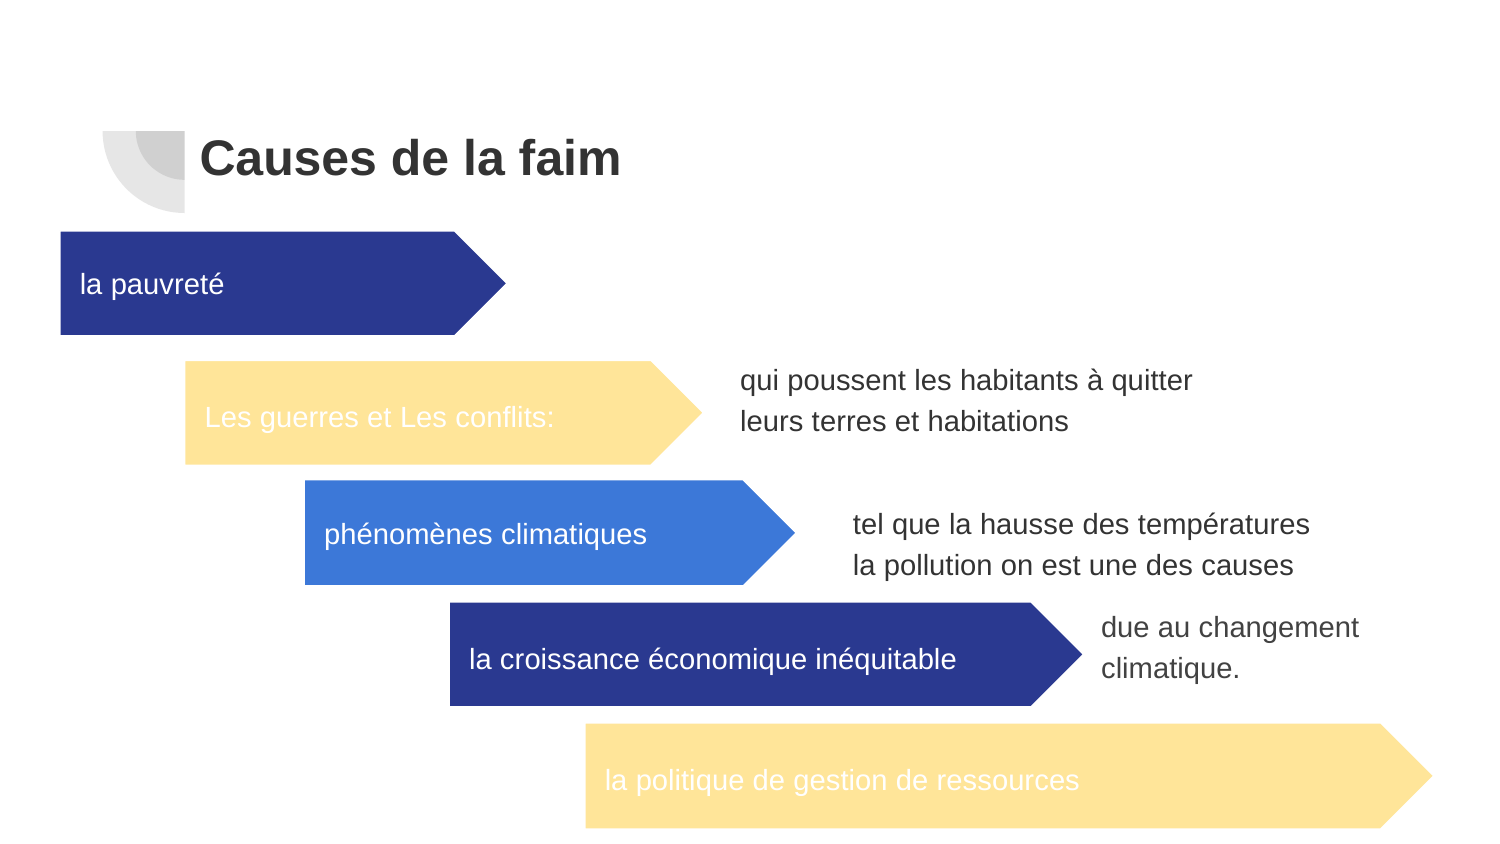

Causes de la faim
la pauvreté
qui poussent les habitants à quitter leurs terres et habitations
Les guerres et Les conflits:

phénomènes climatiques

tel que la hausse des températures la pollution on est une des causes
due au changement climatique.
la croissance économique inéquitable
la politique de gestion de ressources